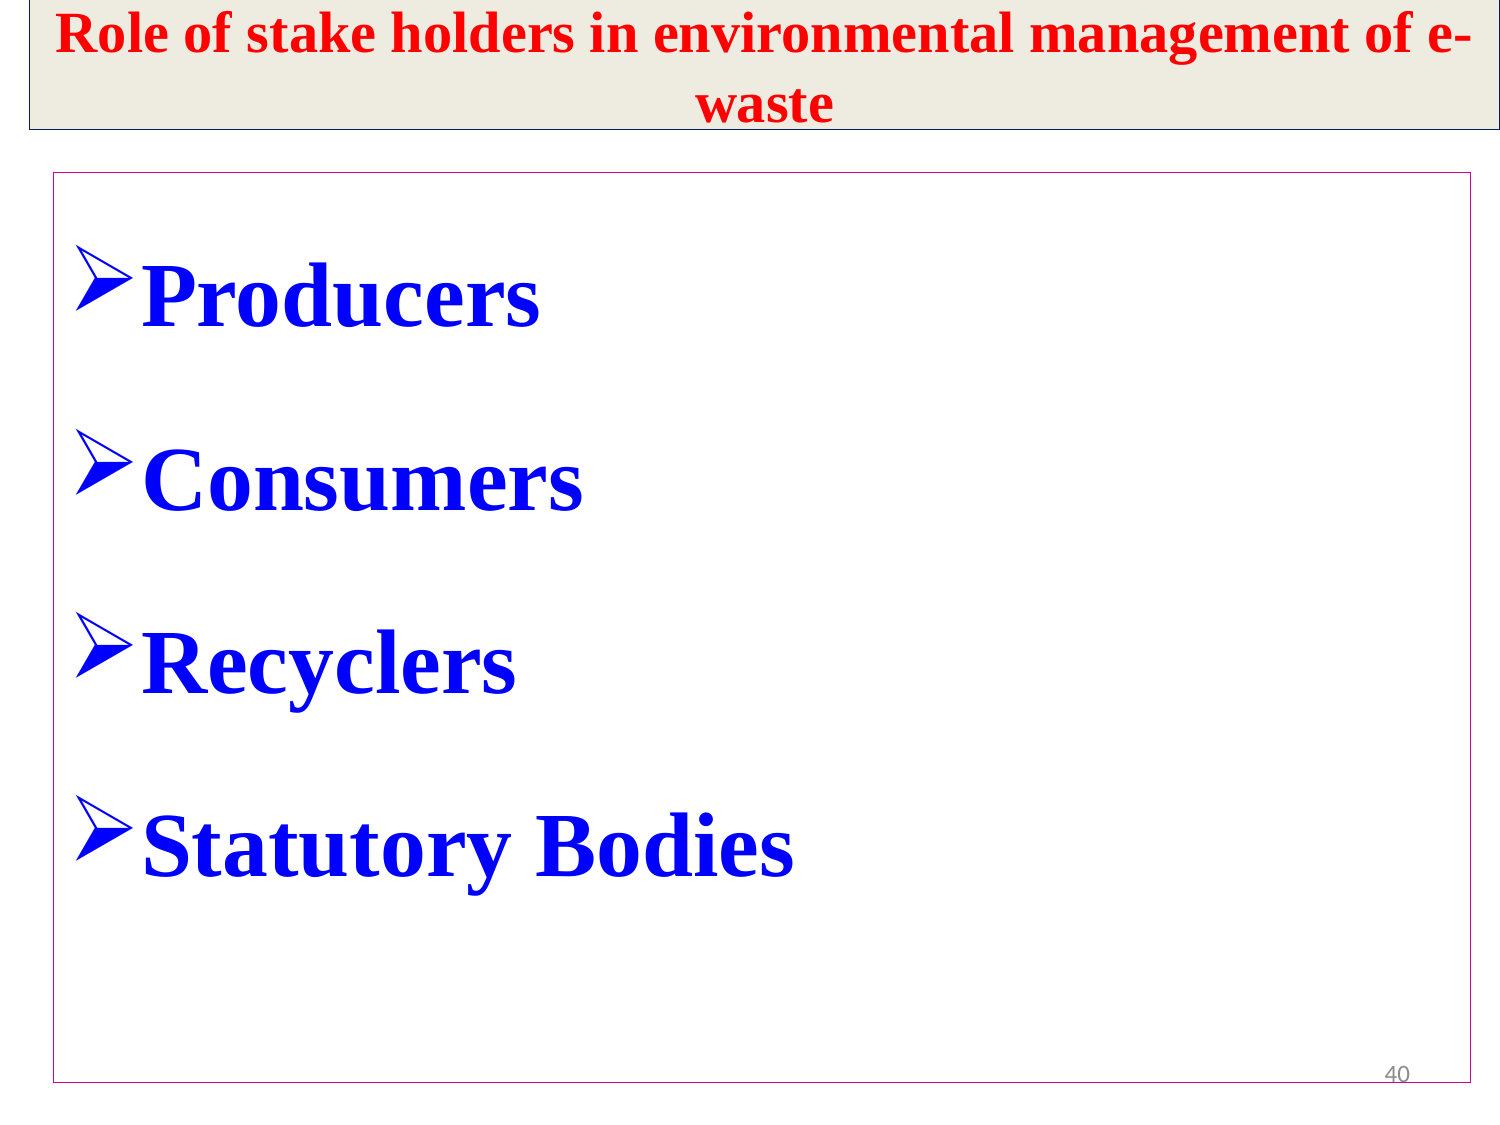

# Role of stake holders in environmental management of e-waste
Producers
Consumers
Recyclers
Statutory Bodies

40